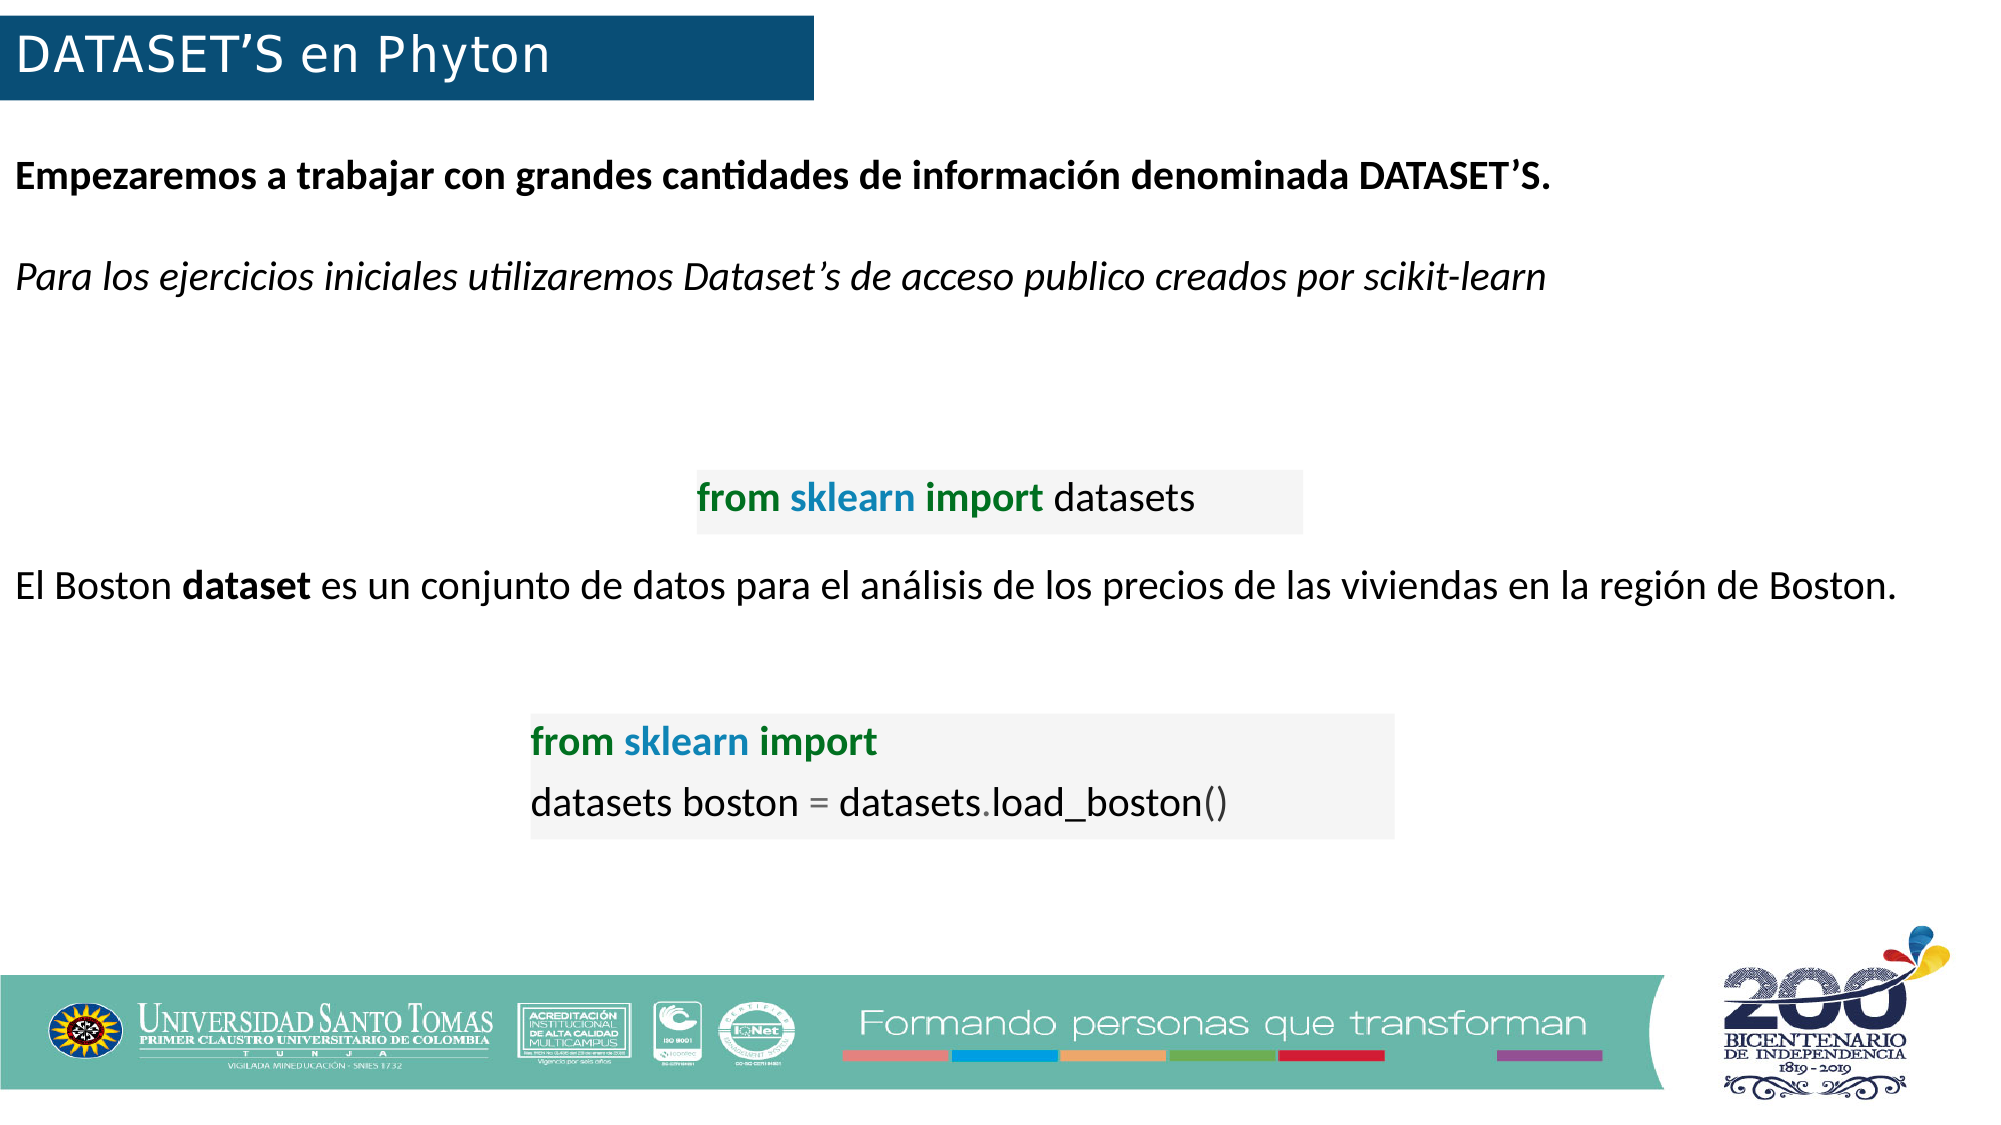

DATASET’S en Phyton
Empezaremos a trabajar con grandes cantidades de información denominada DATASET’S.

Para los ejercicios iniciales utilizaremos Dataset’s de acceso publico creados por scikit-learn

from sklearn import datasets
El Boston dataset es un conjunto de datos para el análisis de los precios de las viviendas en la región de Boston.
from sklearn import
datasets boston = datasets.load_boston()